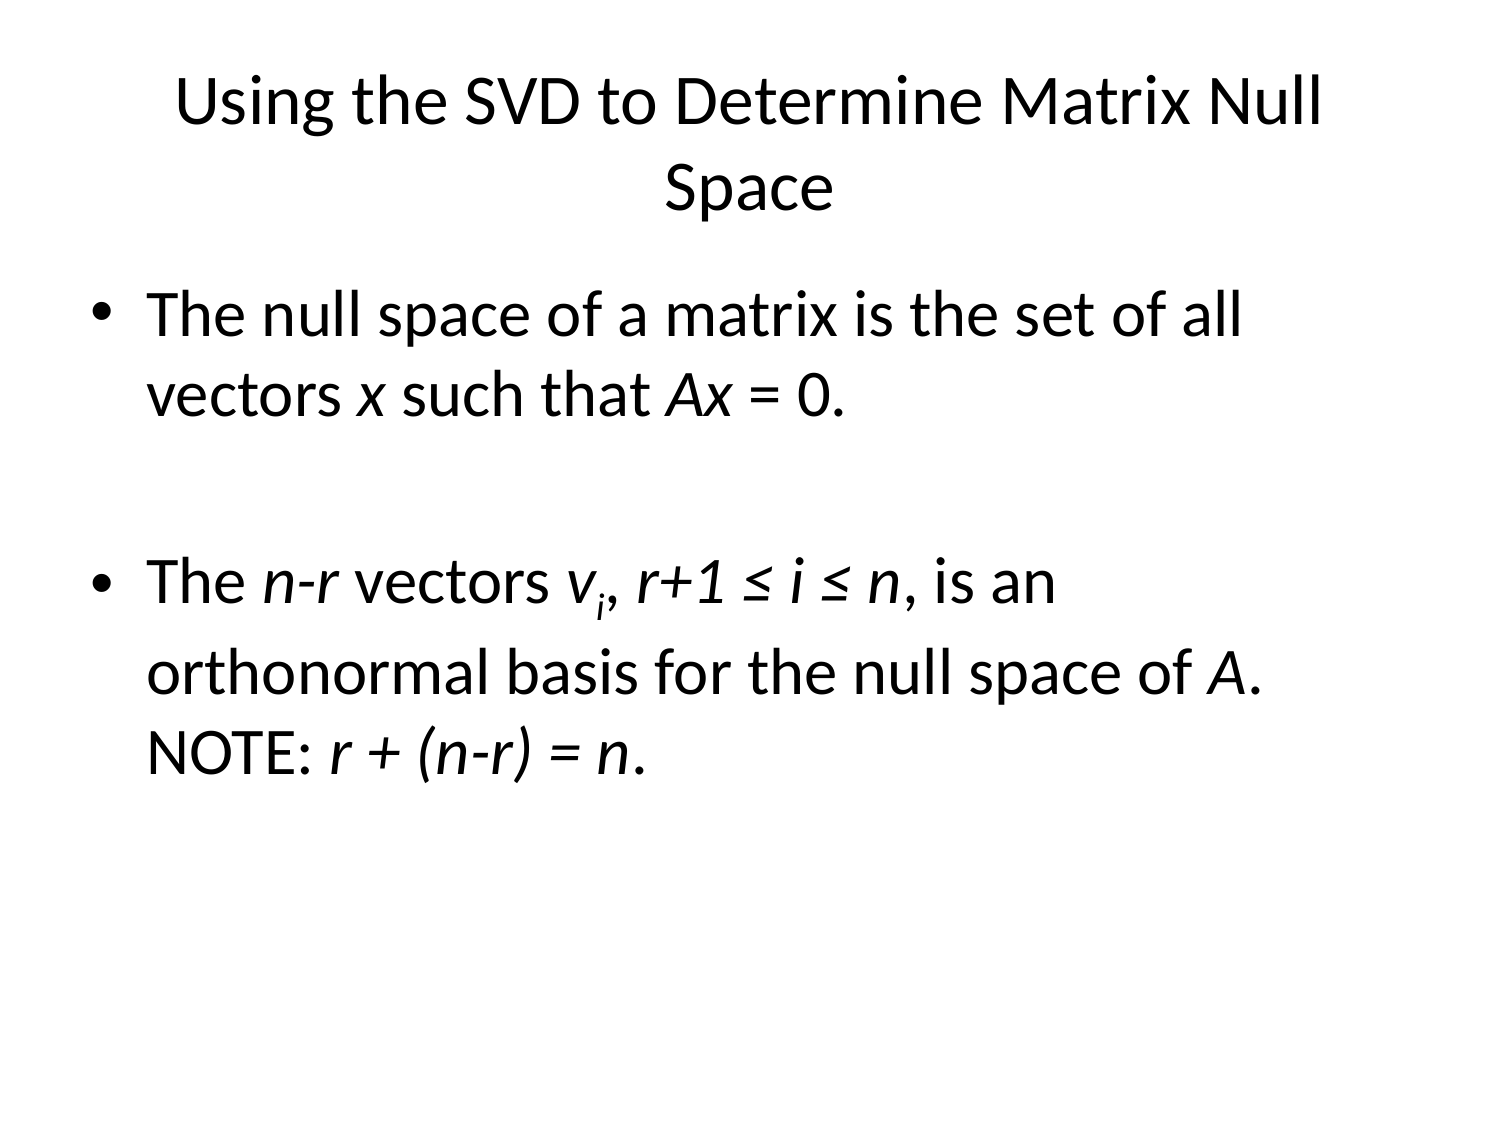

# Using the SVD to Determine Matrix Null Space
The null space of a matrix is the set of all vectors x such that Ax = 0.

The n-r vectors vi, r+1 ≤ i ≤ n, is an orthonormal basis for the null space of A. NOTE: r + (n-r) = n.